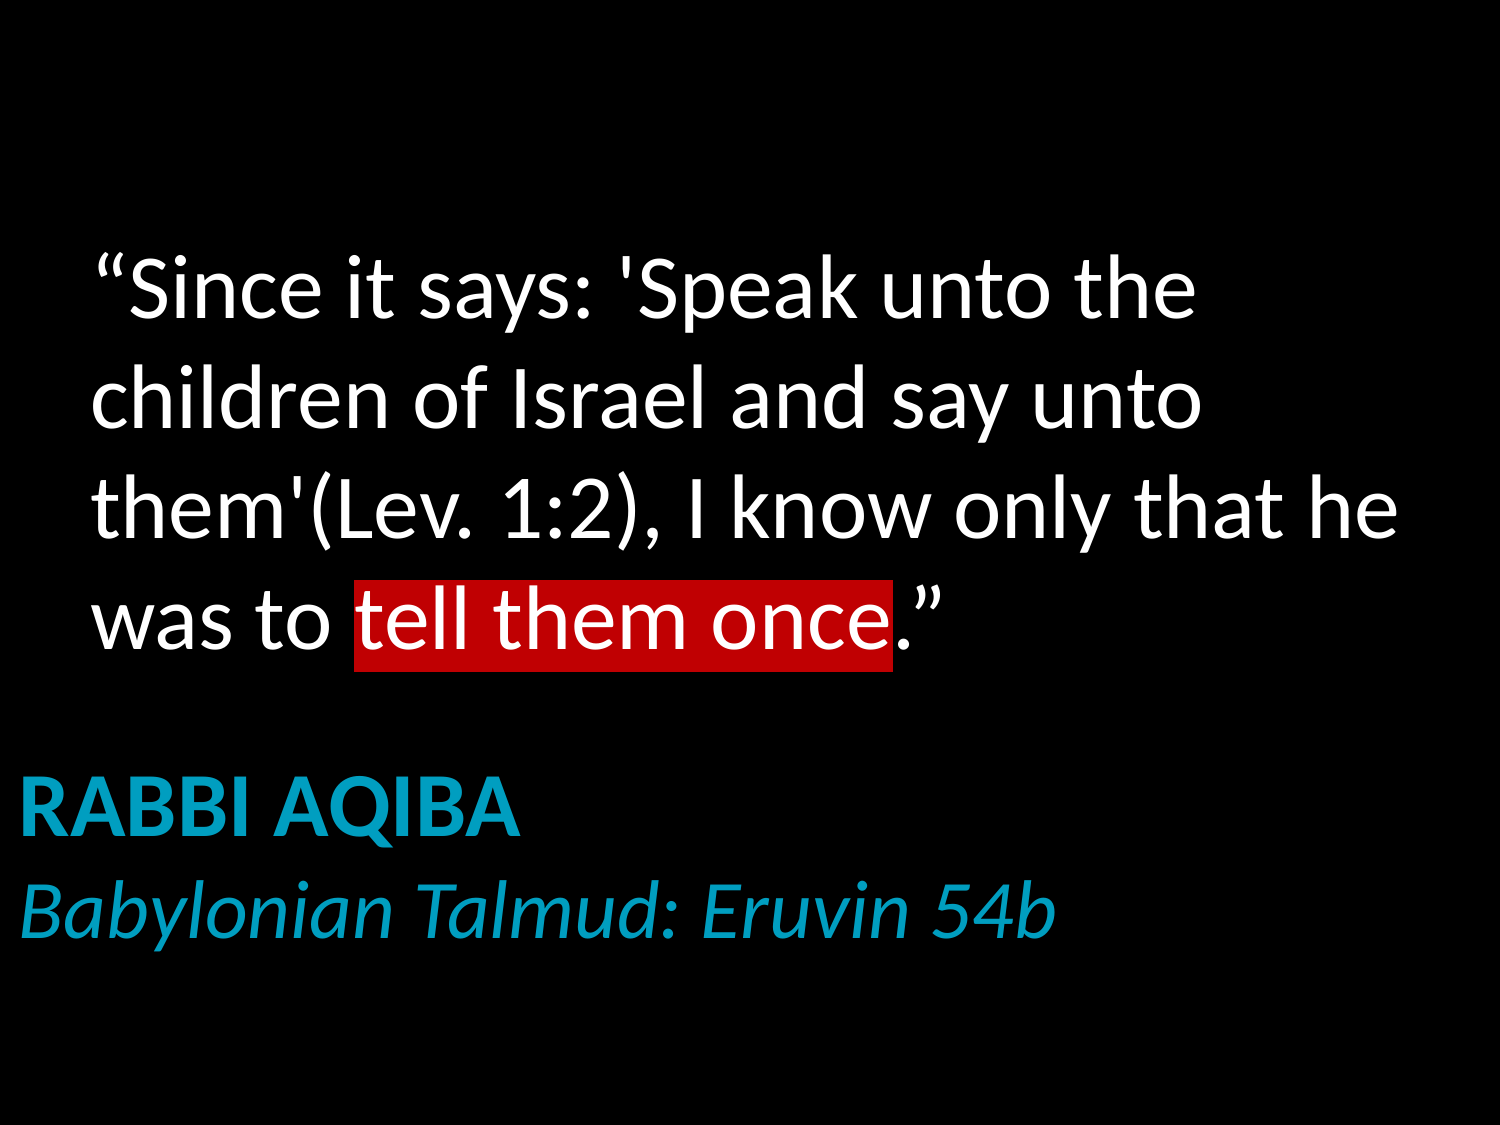

# “Since it says: 'Speak unto the children of Israel and say unto them'(Lev. 1:2), I know only that he was to tell them once.”
Rabbi Aqiba
Babylonian Talmud: Eruvin 54b